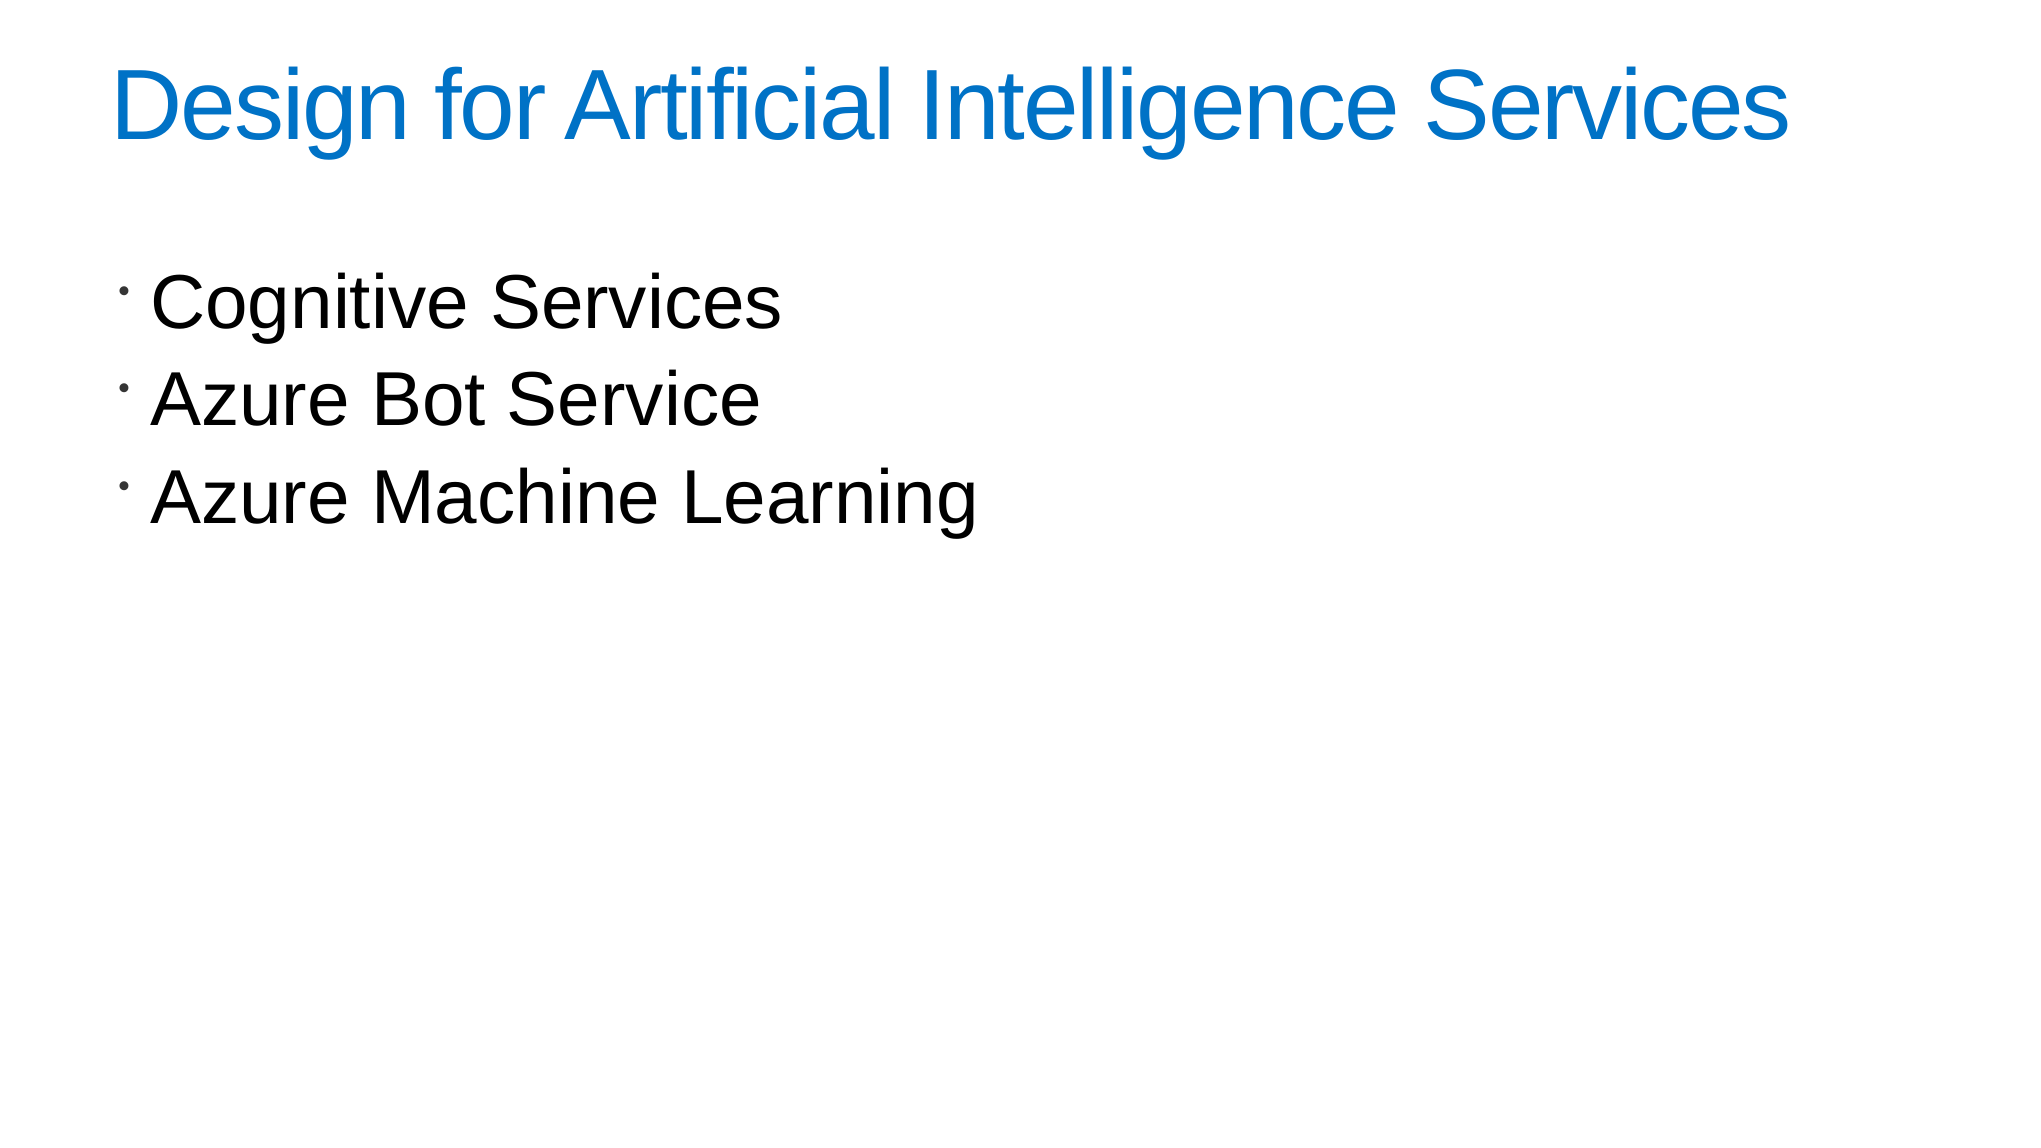

# Design for Artificial Intelligence Services
Cognitive Services
Azure Bot Service
Azure Machine Learning